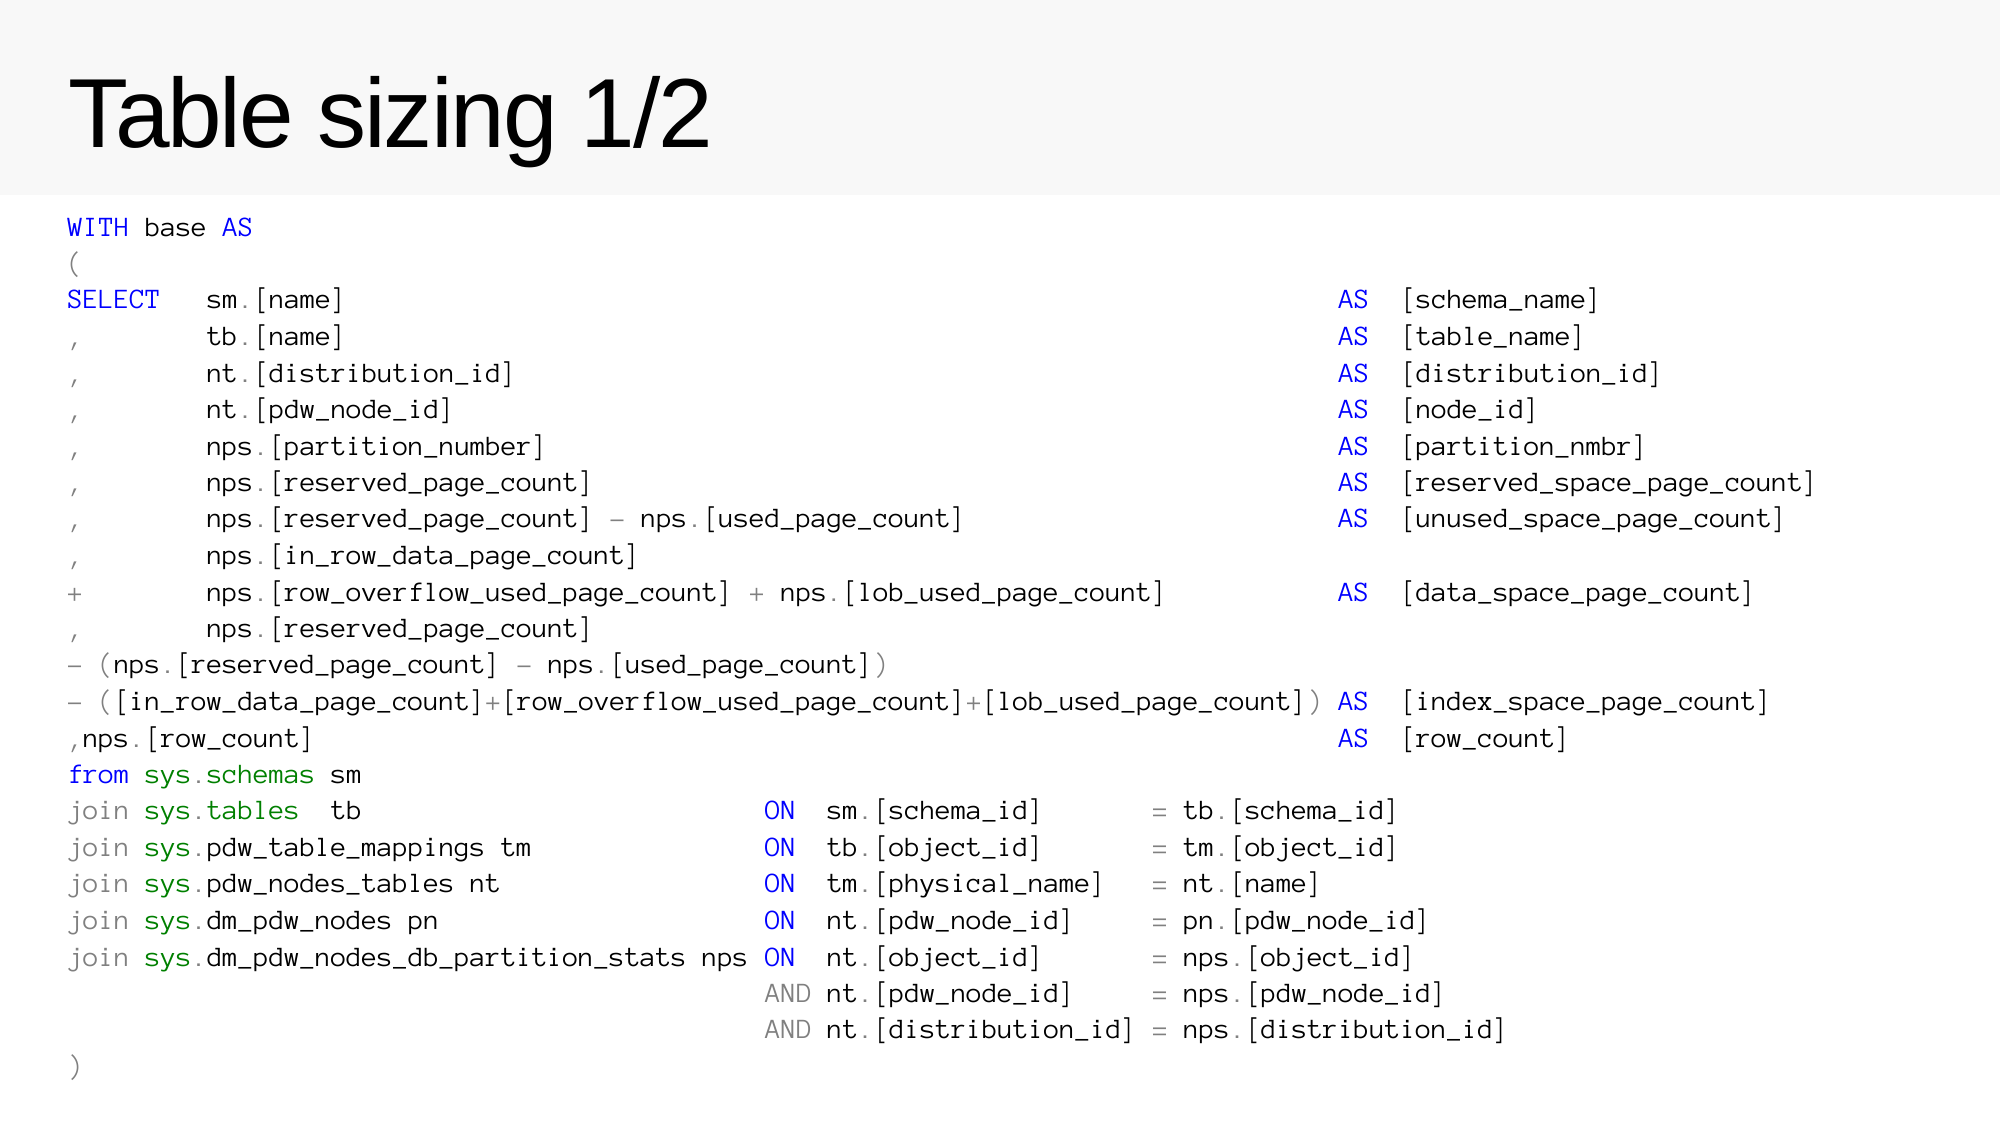

# Table sizing 1/2
WITH base AS
(
SELECT   sm.[name]                                                                AS  [schema_name]
,        tb.[name]                                                                AS  [table_name]
,        nt.[distribution_id]                                                     AS  [distribution_id]
,        nt.[pdw_node_id]                                                         AS  [node_id]
,        nps.[partition_number]                                                   AS  [partition_nmbr]
,        nps.[reserved_page_count]                                                AS  [reserved_space_page_count]
,        nps.[reserved_page_count] - nps.[used_page_count]                        AS  [unused_space_page_count]
,        nps.[in_row_data_page_count]
+        nps.[row_overflow_used_page_count] + nps.[lob_used_page_count]           AS  [data_space_page_count]
,        nps.[reserved_page_count]
- (nps.[reserved_page_count] - nps.[used_page_count])
- ([in_row_data_page_count]+[row_overflow_used_page_count]+[lob_used_page_count]) AS  [index_space_page_count]
,nps.[row_count]                                                                  AS  [row_count]
from sys.schemas sm
join sys.tables  tb                          ON  sm.[schema_id]       = tb.[schema_id]
join sys.pdw_table_mappings tm               ON  tb.[object_id]       = tm.[object_id]
join sys.pdw_nodes_tables nt                 ON  tm.[physical_name]   = nt.[name]
join sys.dm_pdw_nodes pn                     ON  nt.[pdw_node_id]     = pn.[pdw_node_id]
join sys.dm_pdw_nodes_db_partition_stats nps ON  nt.[object_id]       = nps.[object_id]
                                             AND nt.[pdw_node_id]     = nps.[pdw_node_id]
                                             AND nt.[distribution_id] = nps.[distribution_id]
)